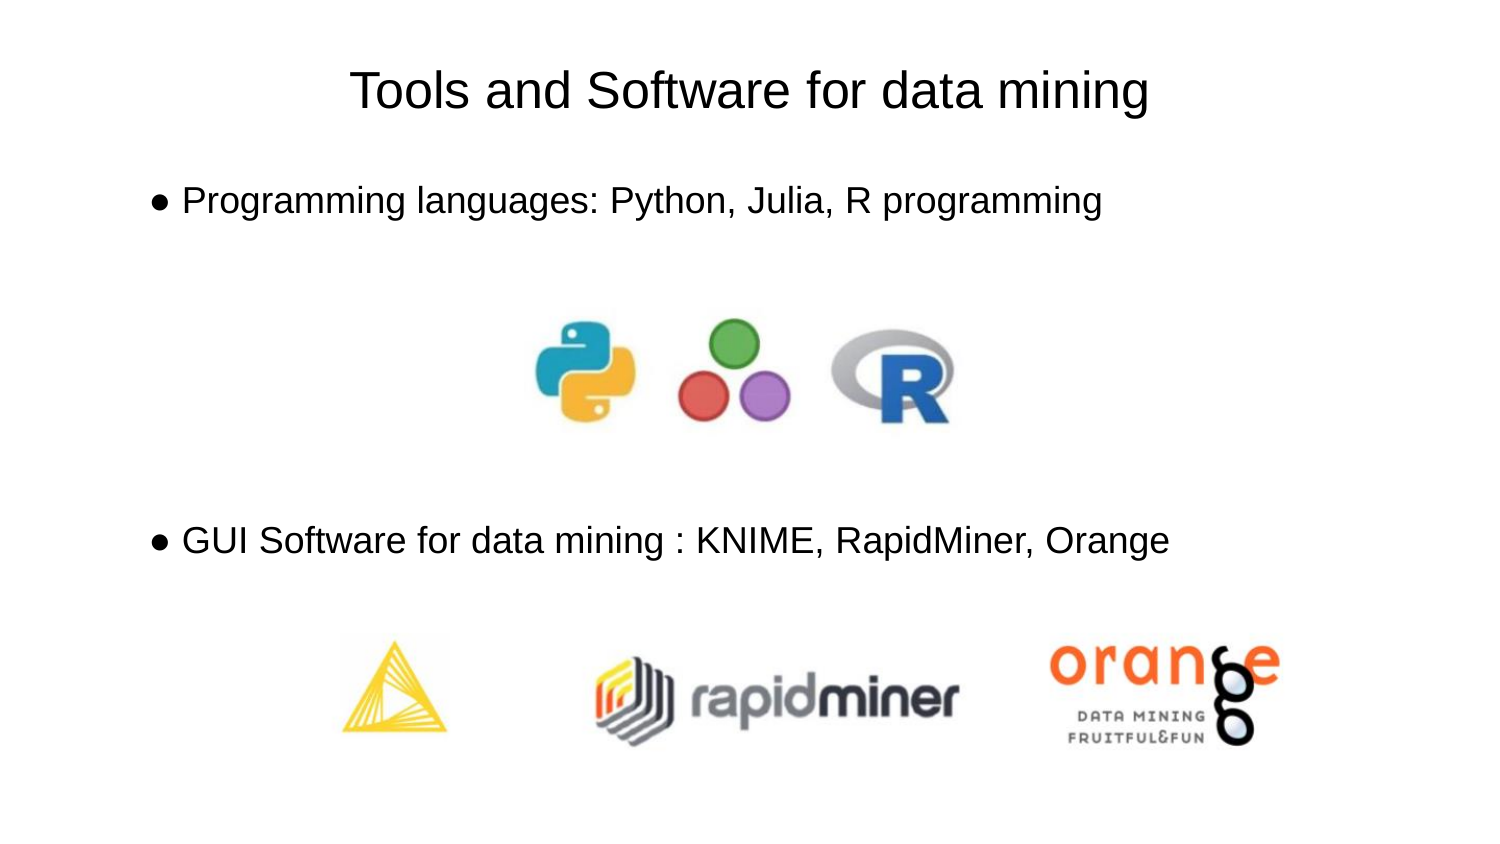

Tools and Software for data mining
● Programming languages: Python, Julia, R programming
● GUI Software for data mining : KNIME, RapidMiner, Orange